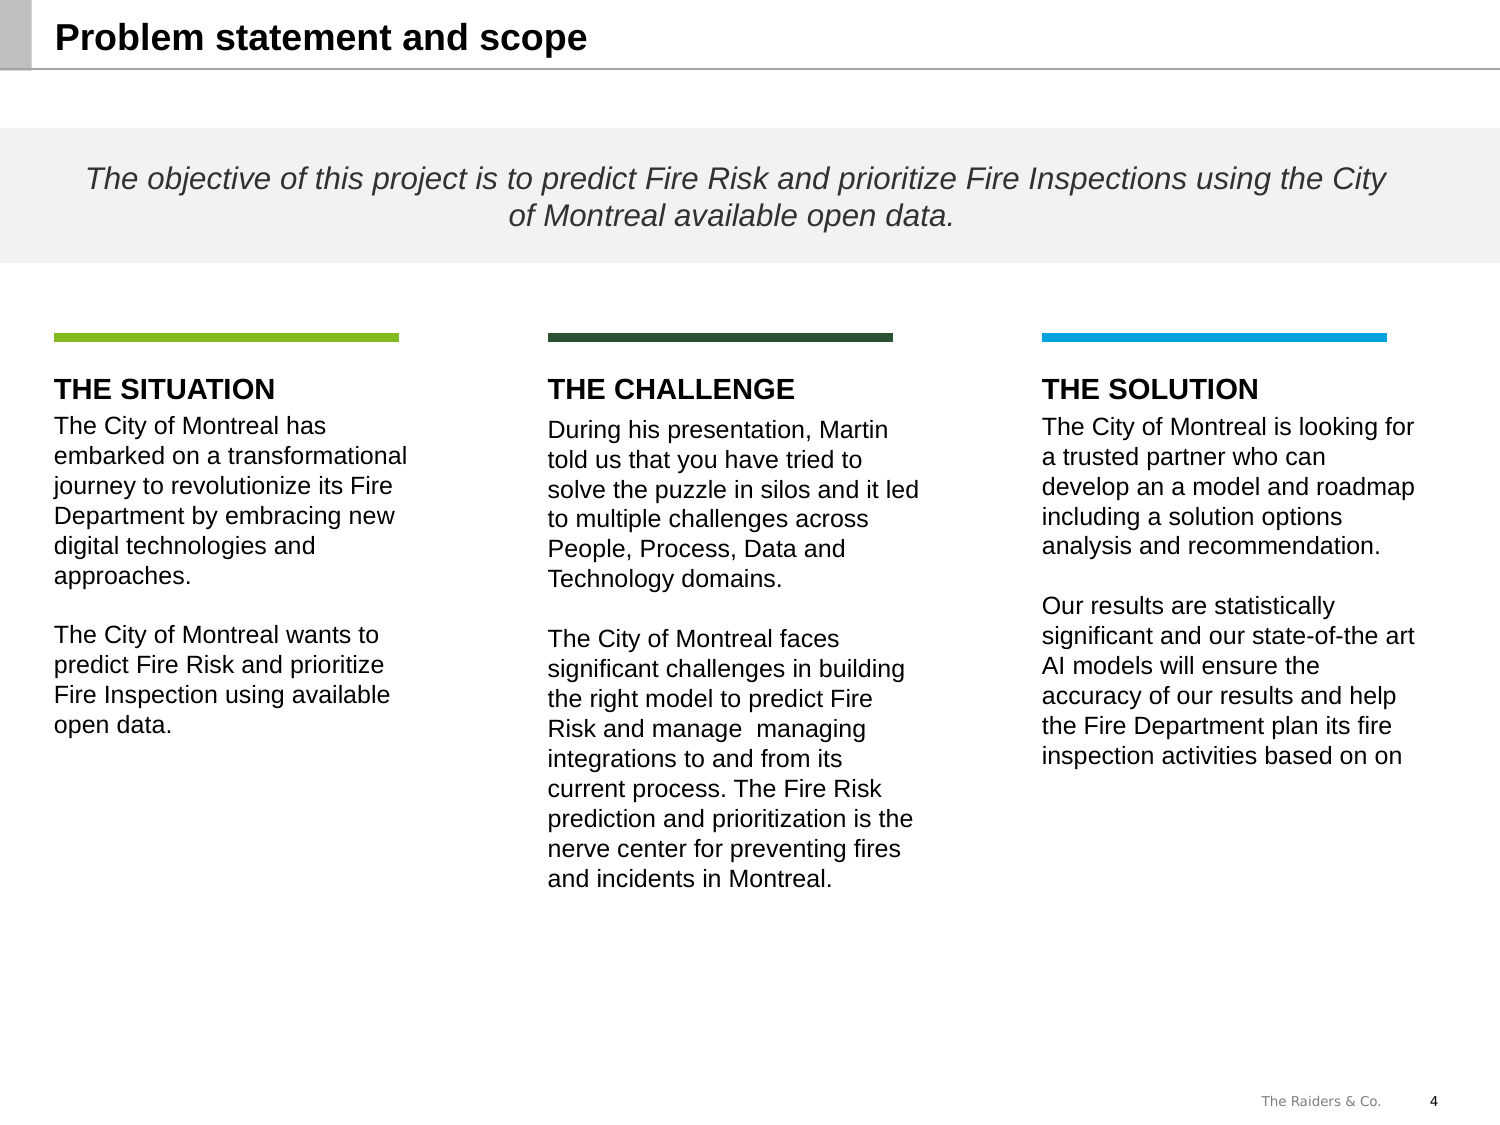

Problem statement and scope

The objective of this project is to predict Fire Risk and prioritize Fire Inspections using the City of Montreal available open data.
THE SITUATION
The City of Montreal has embarked on a transformational journey to revolutionize its Fire Department by embracing new digital technologies and approaches.
The City of Montreal wants to predict Fire Risk and prioritize Fire Inspection using available open data.

THE CHALLENGE
During his presentation, Martin told us that you have tried to solve the puzzle in silos and it led to multiple challenges across People, Process, Data and Technology domains.
The City of Montreal faces significant challenges in building the right model to predict Fire Risk and manage  managing integrations to and from its current process. The Fire Risk prediction and prioritization is the nerve center for preventing fires and incidents in Montreal.
THE SOLUTION
The City of Montreal is looking for a trusted partner who can develop an a model and roadmap including a solution options analysis and recommendation.

Our results are statistically significant and our state-of-the art AI models will ensure the accuracy of our results and help the Fire Department plan its fire inspection activities based on on